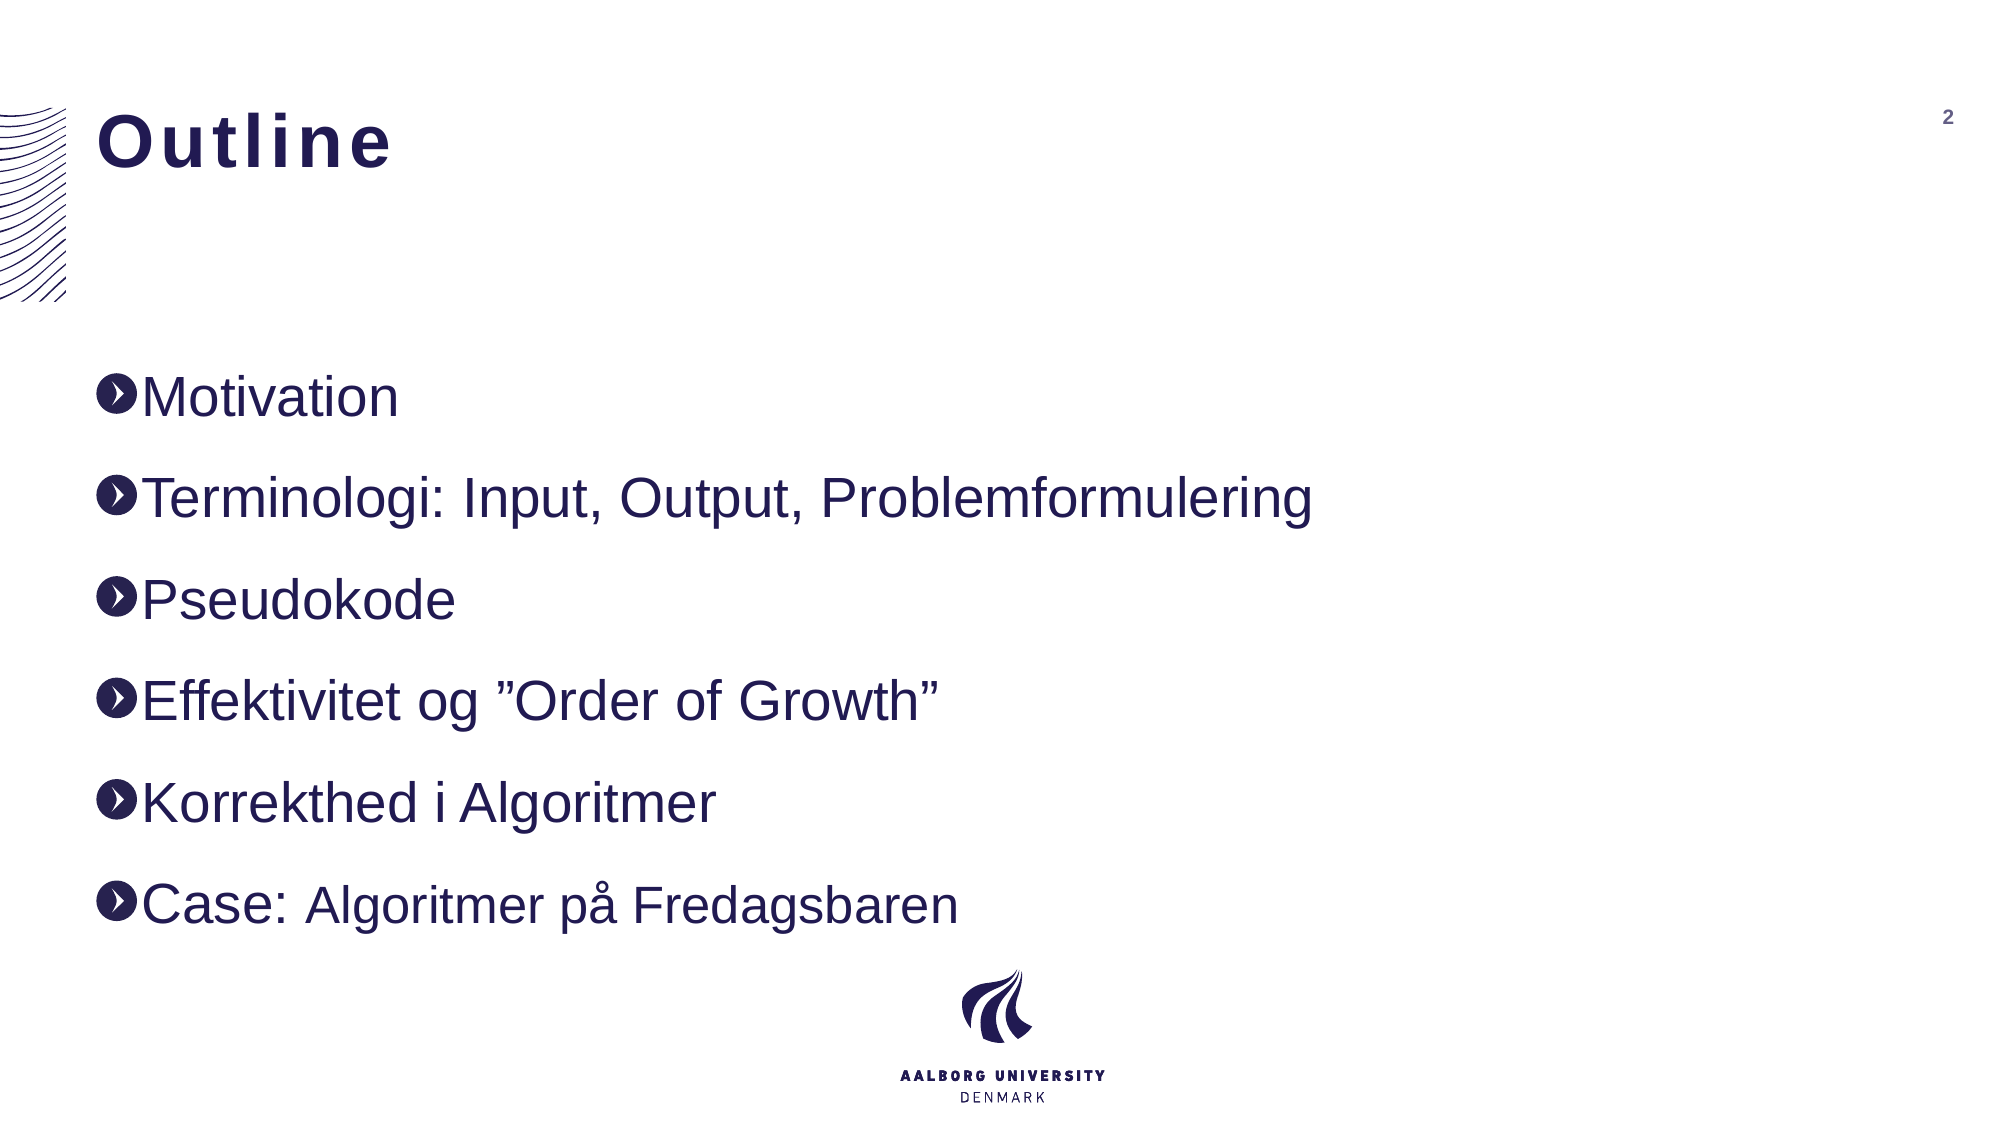

# Outline
2
Motivation
Terminologi: Input, Output, Problemformulering
Pseudokode
Effektivitet og ”Order of Growth”
Korrekthed i Algoritmer
Case: Algoritmer på Fredagsbaren